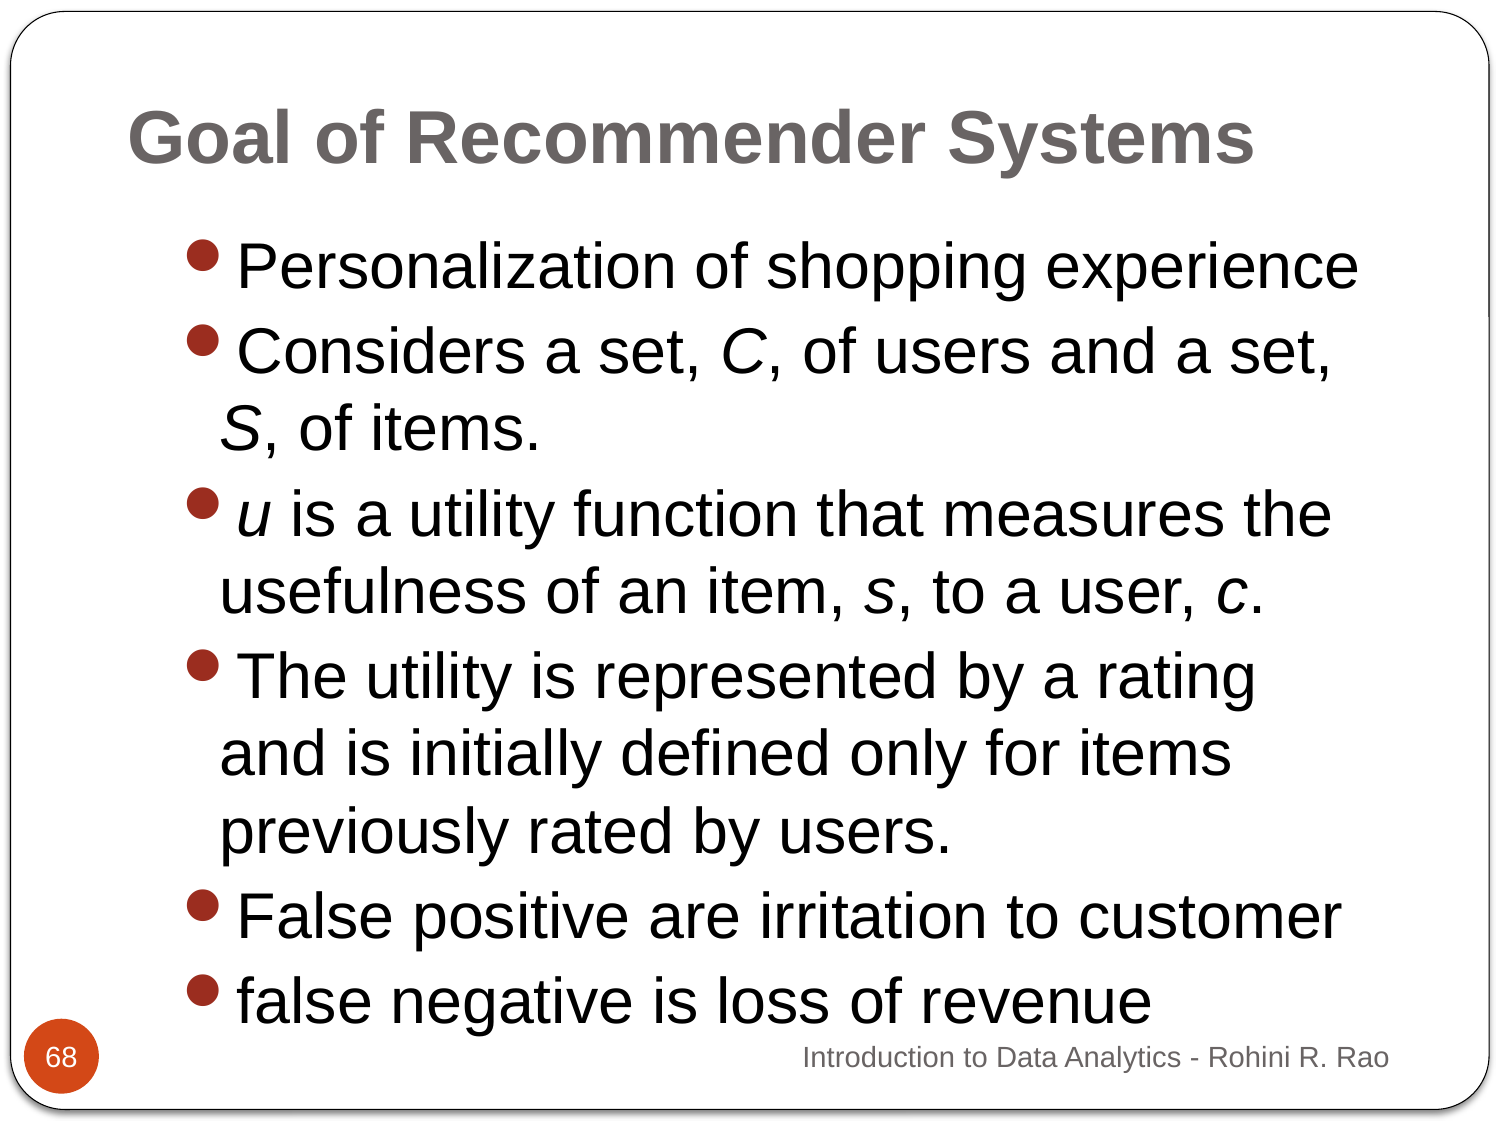

# Goal of Recommender Systems
Personalization of shopping experience
Considers a set, C, of users and a set, S, of items.
u is a utility function that measures the usefulness of an item, s, to a user, c.
The utility is represented by a rating and is initially defined only for items previously rated by users.
False positive are irritation to customer
false negative is loss of revenue
68
Introduction to Data Analytics - Rohini R. Rao